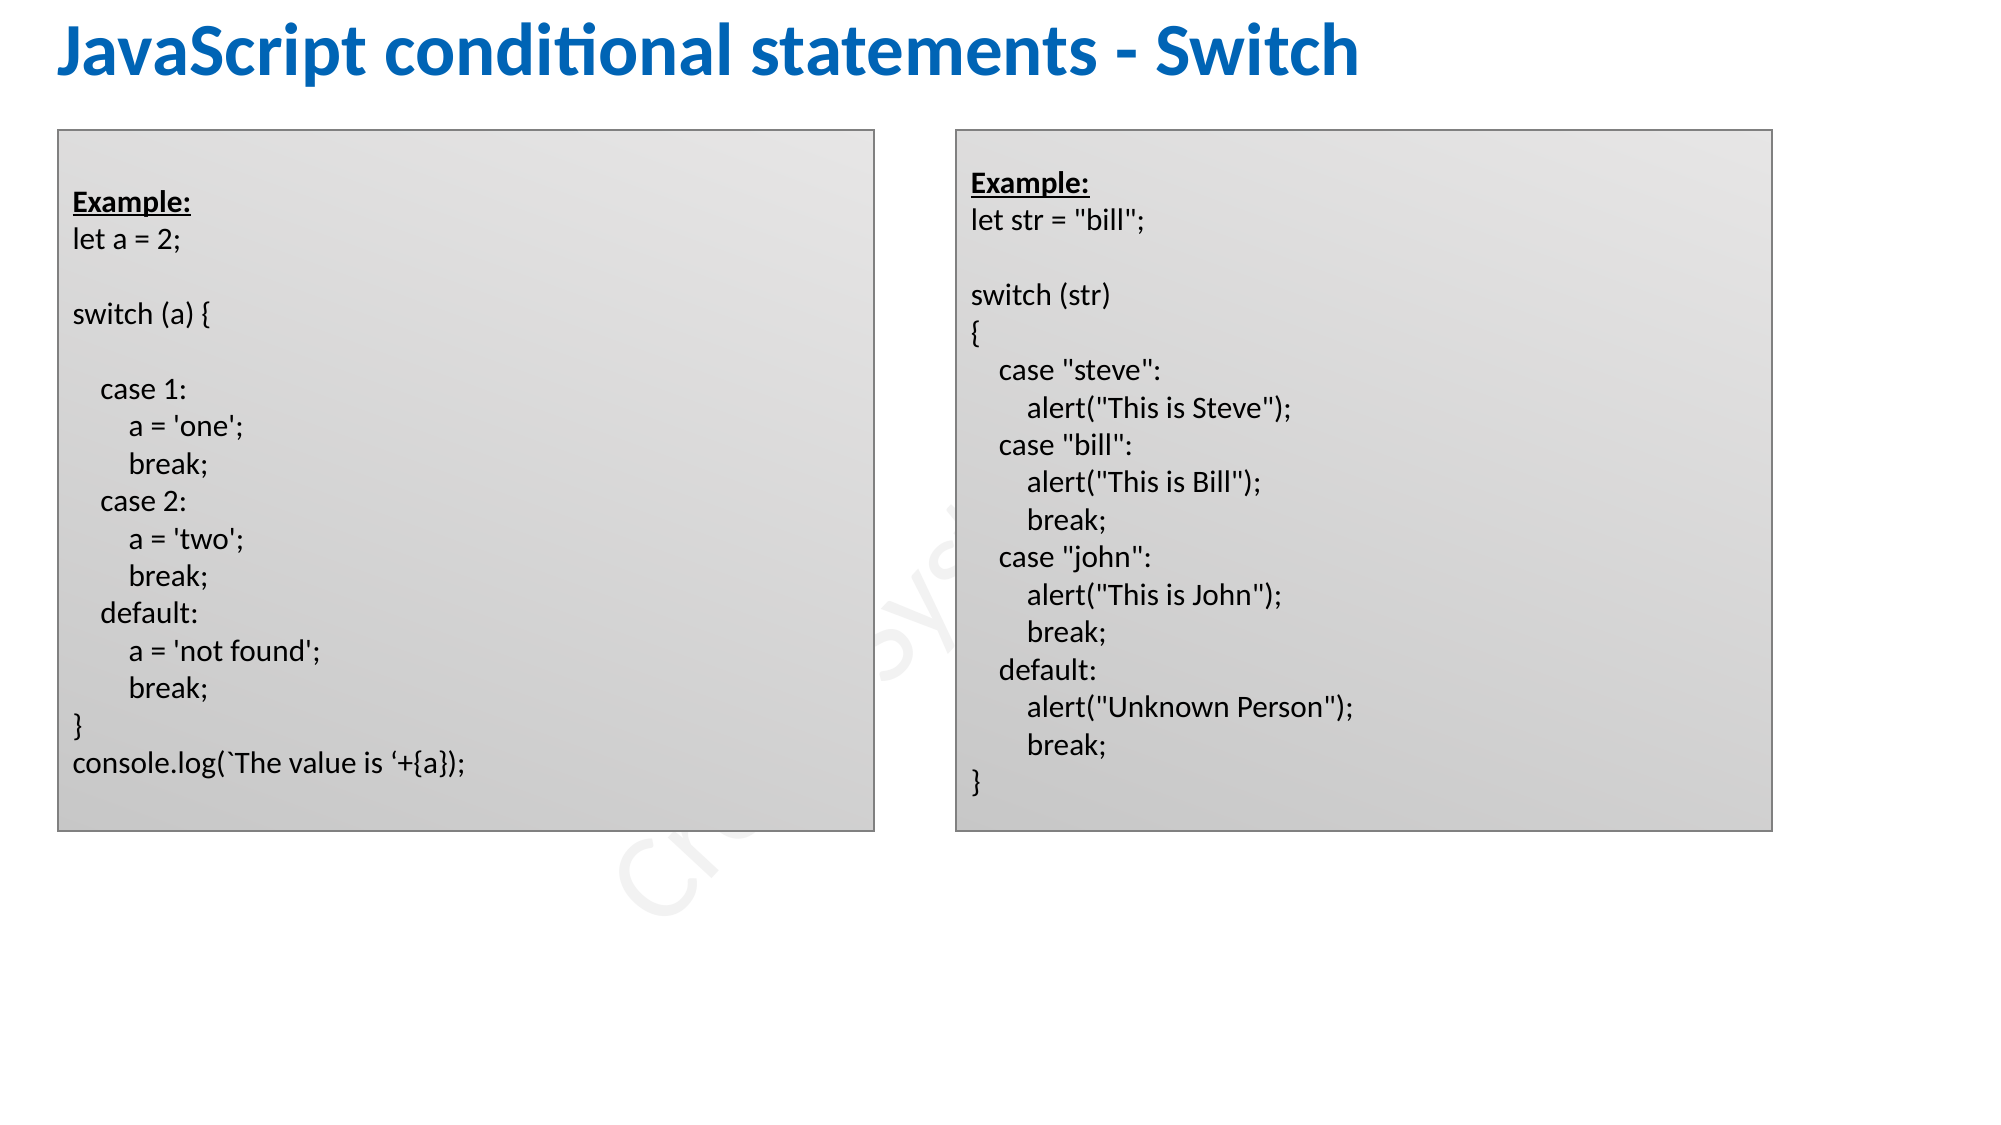

JavaScript conditional statements - Switch
Example:
let a = 2;

switch (a) {

    case 1:
        a = 'one';
        break;
    case 2:
        a = 'two';
        break;
    default:
        a = 'not found';
        break;
}
console.log(`The value is ‘+{a});
Example:
let str = "bill";

switch (str)
{
    case "steve":
        alert("This is Steve");
    case "bill":
        alert("This is Bill");
        break;
    case "john":
        alert("This is John");
        break;
    default:
        alert("Unknown Person");
        break;
}